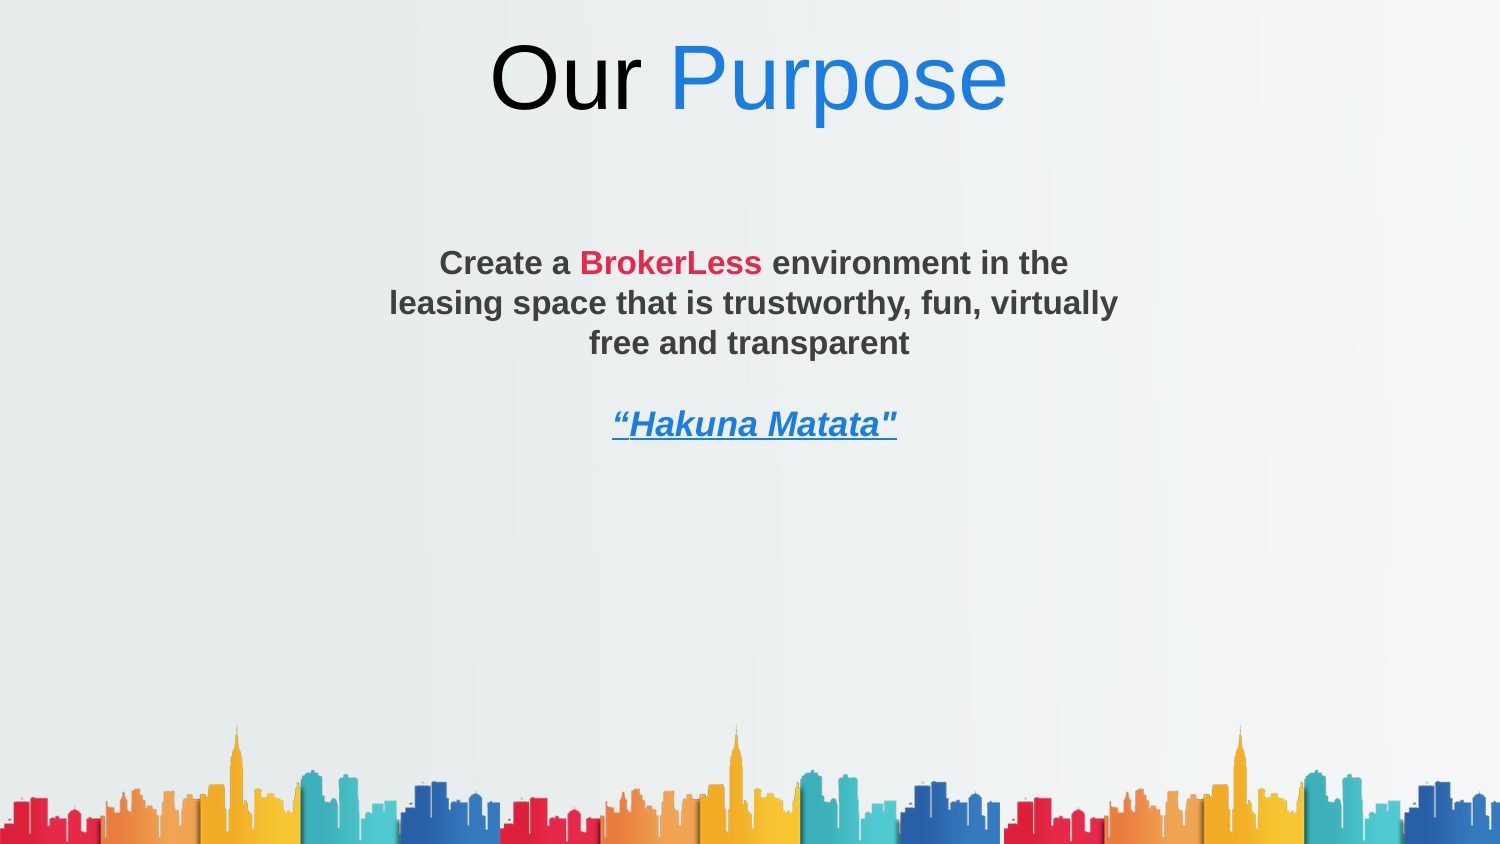

# Our Purpose
Create a BrokerLess environment in the leasing space that is trustworthy, fun, virtually free and transparent

“Hakuna Matata"